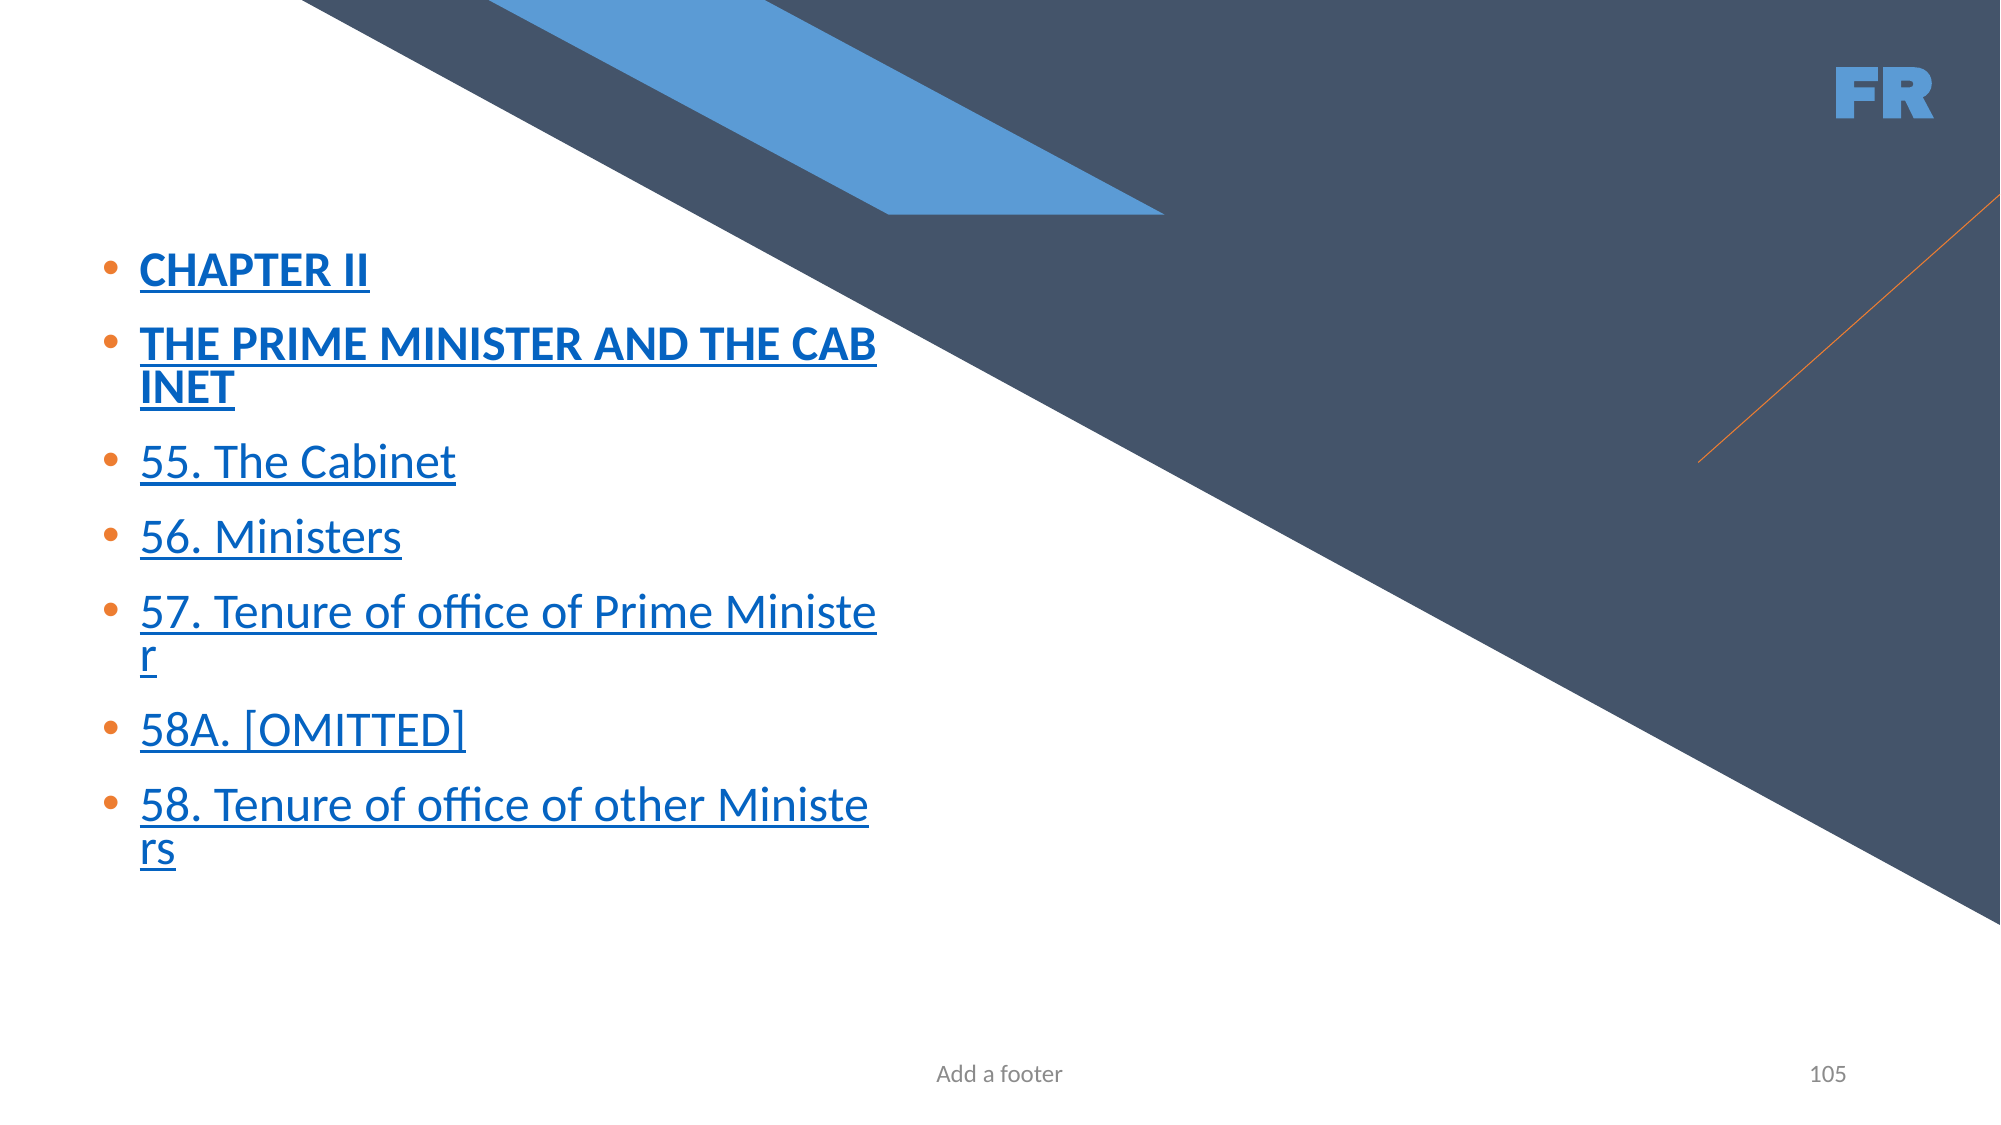

Chapter II
THE PRIME MINISTER AND THE CABINET
55. The Cabinet
56. Ministers
57. Tenure of office of Prime Minister
58A. [OMITTED]
58. Tenure of office of other Ministers

Add a footer
105